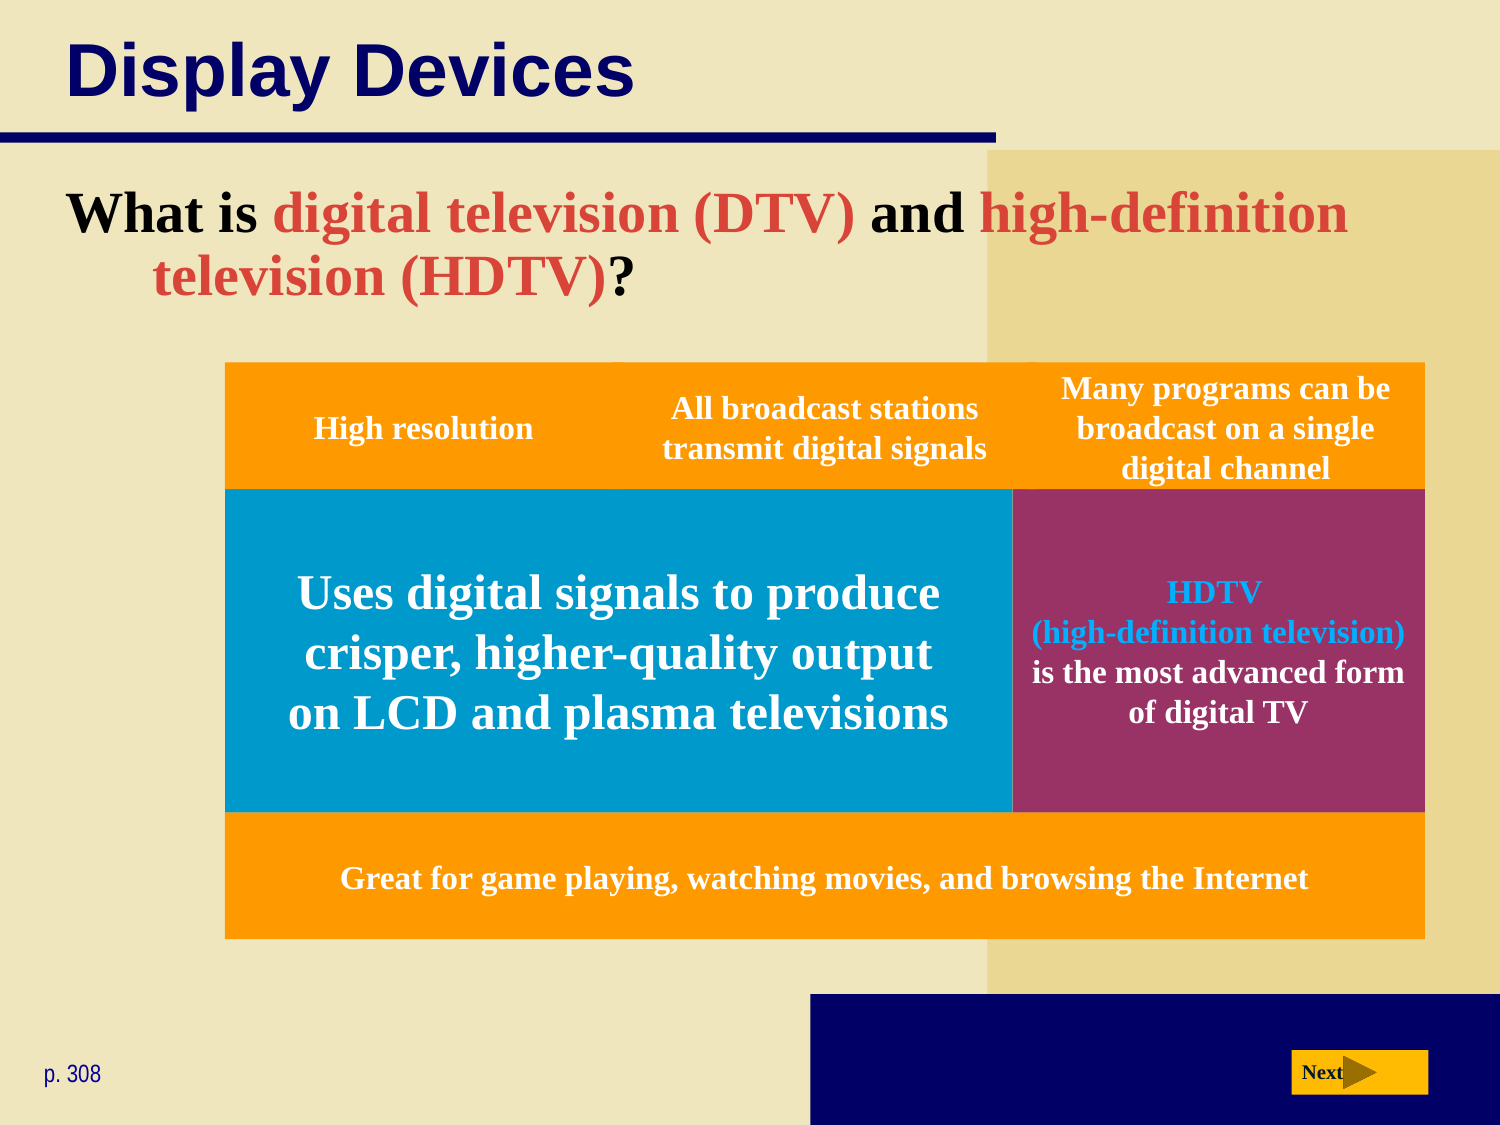

# Display Devices
What is digital television (DTV) and high-definition television (HDTV)?
High resolution
All broadcast stations
transmit digital signals
Many programs can be
broadcast on a single
digital channel
Uses digital signals to produce
crisper, higher-quality output
on LCD and plasma televisions
HDTV
(high-definition television)
is the most advanced form
of digital TV
Great for game playing, watching movies, and browsing the Internet
p. 308

Next